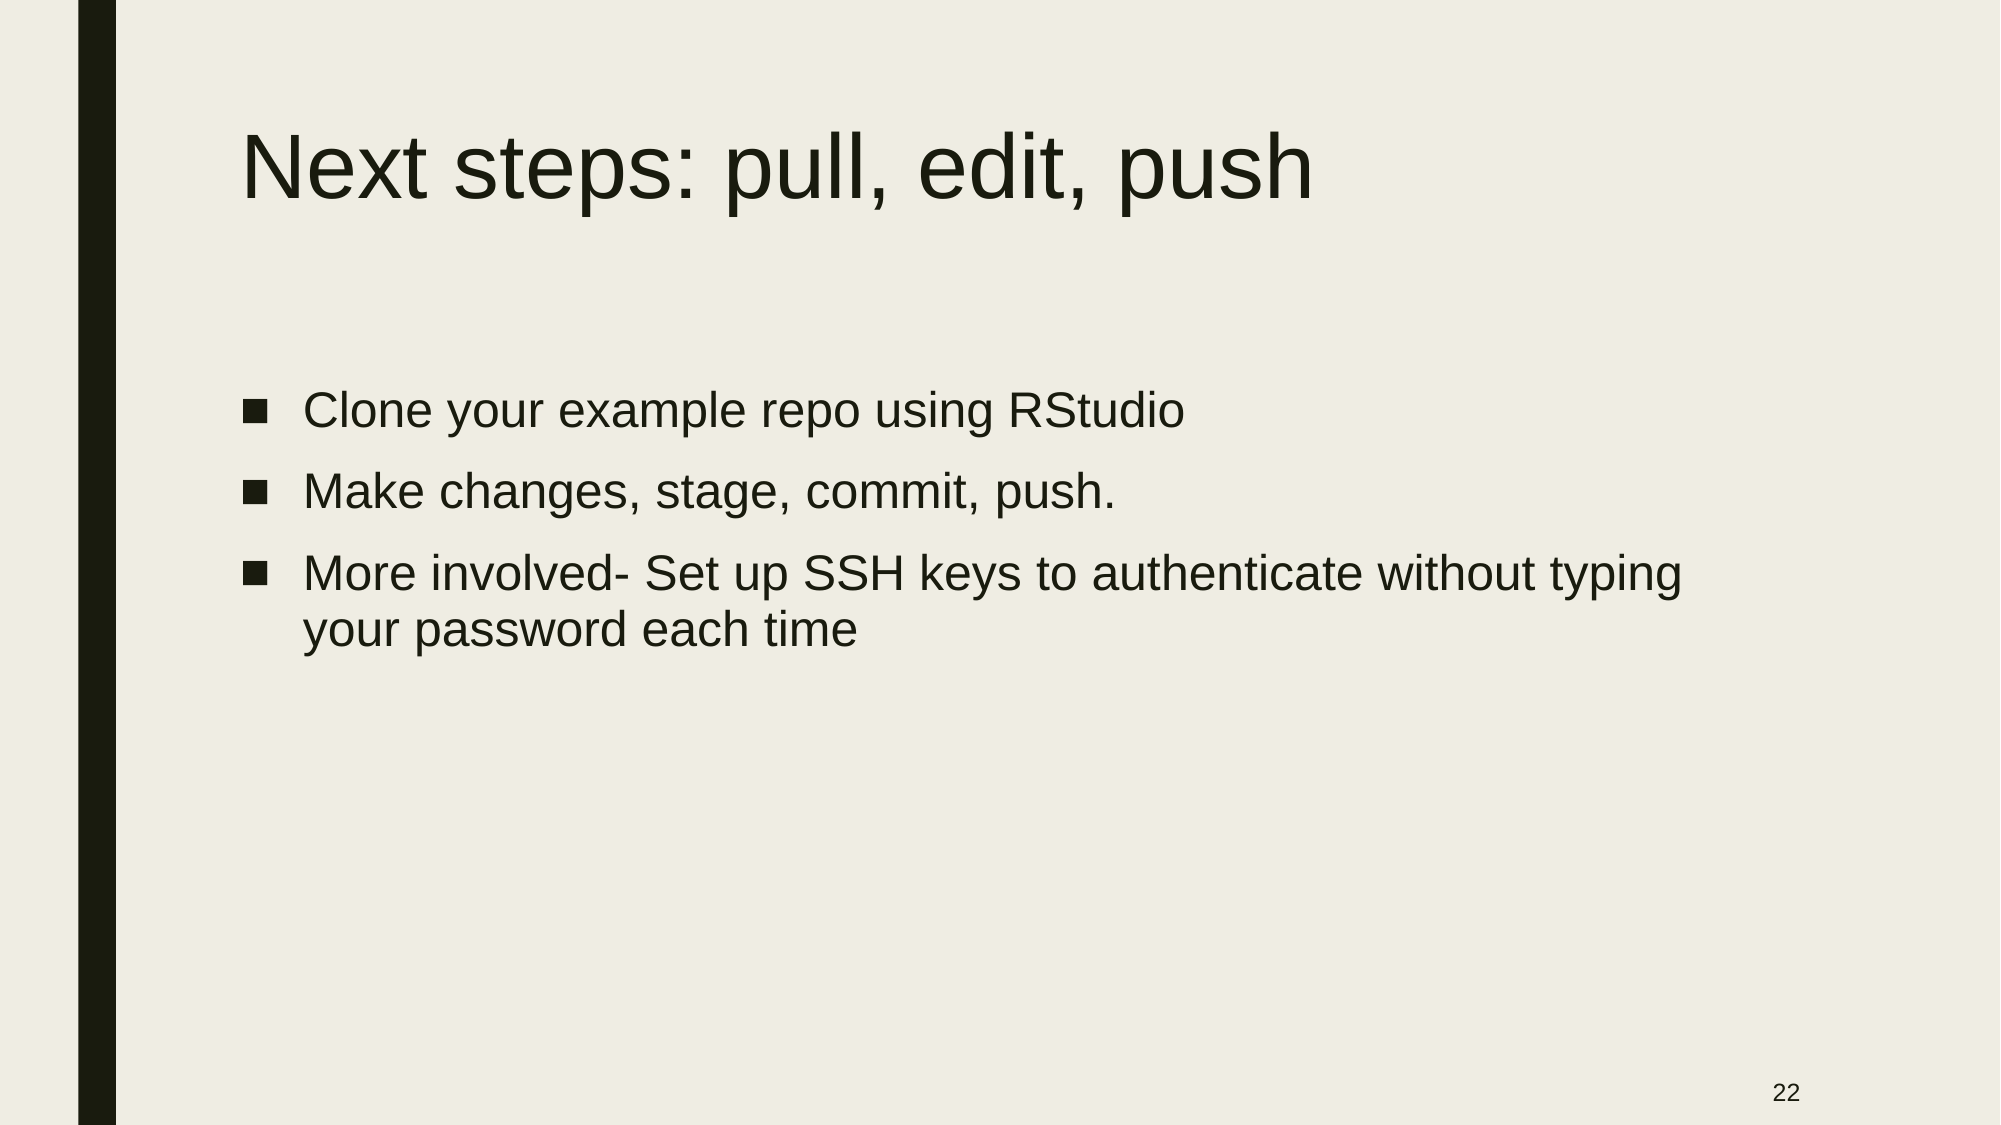

# Next steps: pull, edit, push
Clone your example repo using RStudio
Make changes, stage, commit, push.
More involved- Set up SSH keys to authenticate without typing your password each time

22